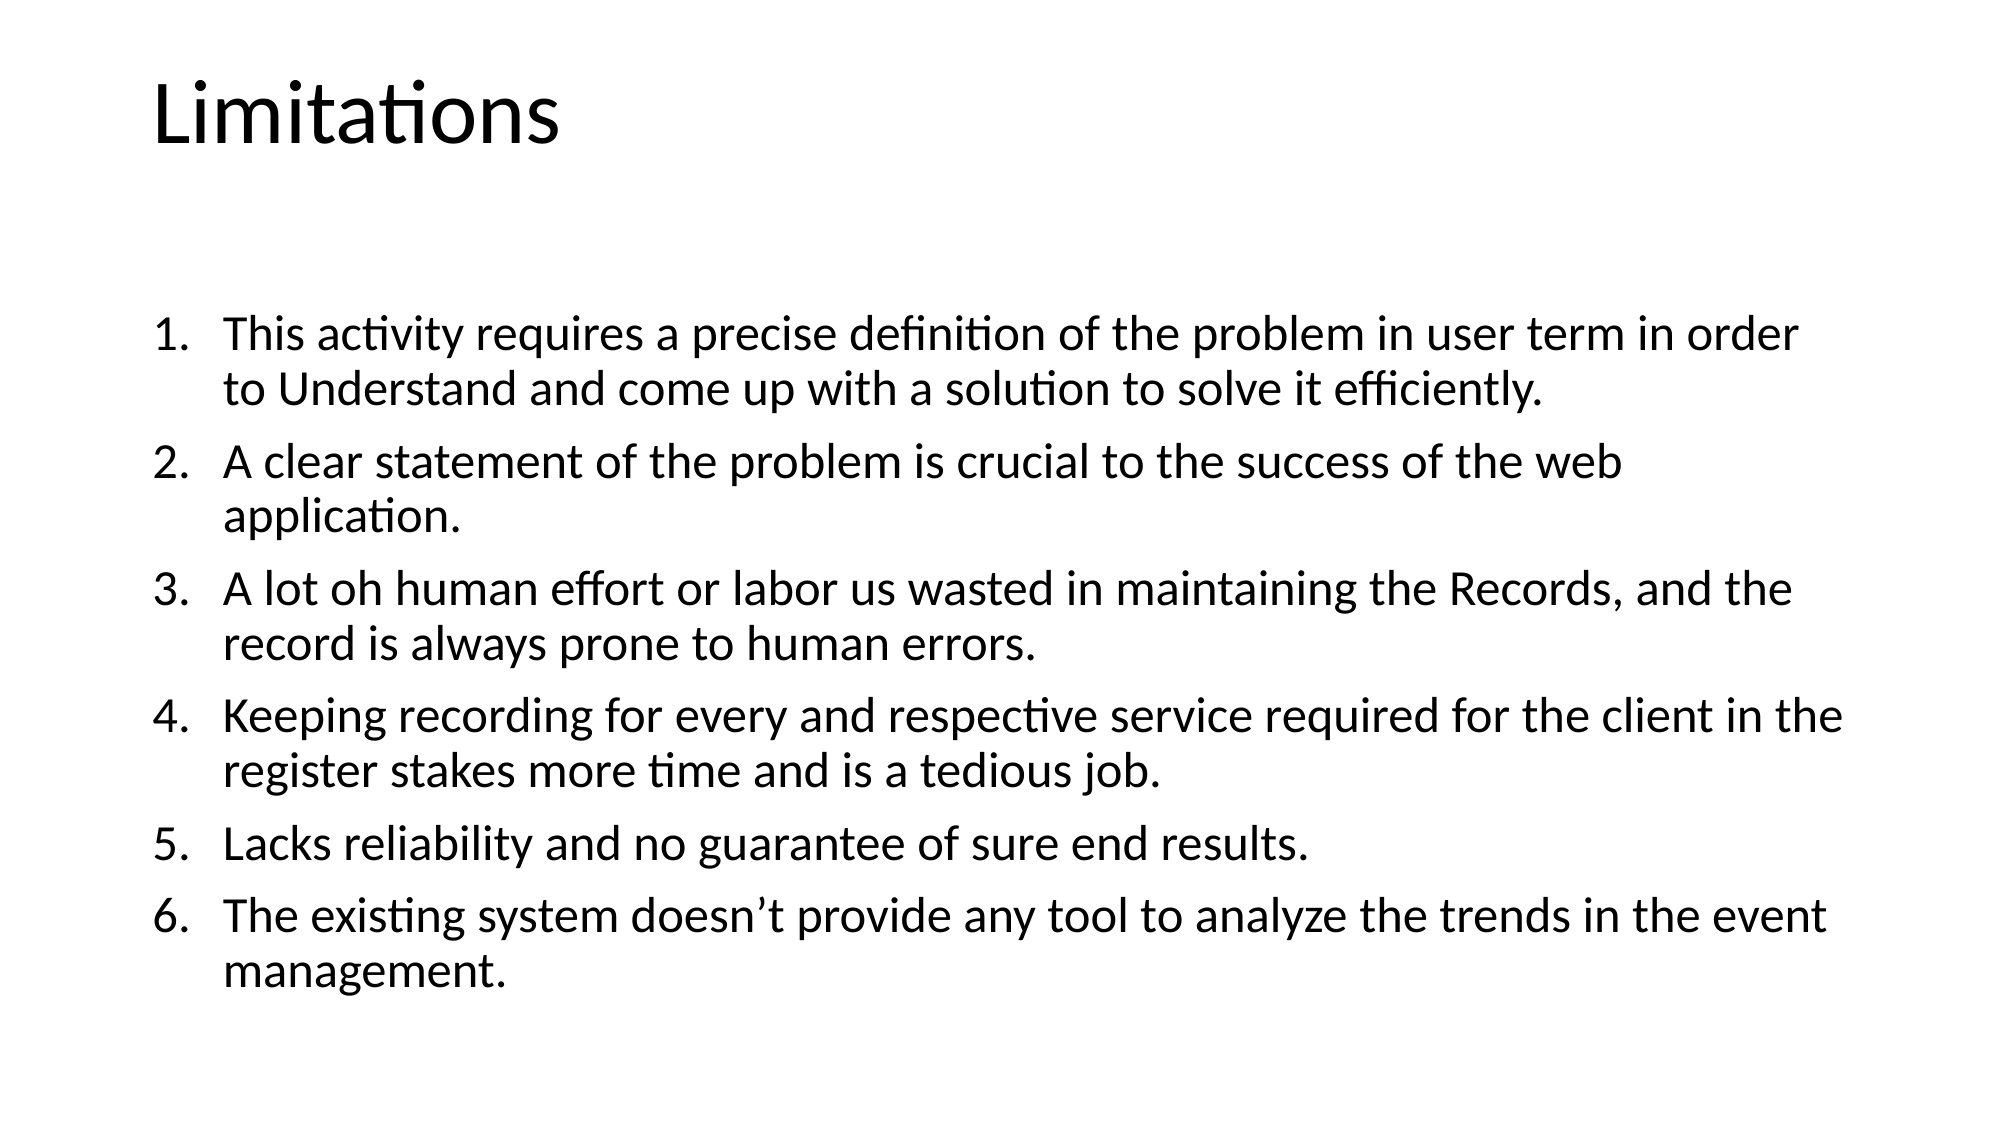

# Limitations
This activity requires a precise definition of the problem in user term in order to Understand and come up with a solution to solve it efficiently.
A clear statement of the problem is crucial to the success of the web application.
A lot oh human effort or labor us wasted in maintaining the Records, and the record is always prone to human errors.
Keeping recording for every and respective service required for the client in the register stakes more time and is a tedious job.
Lacks reliability and no guarantee of sure end results.
The existing system doesn’t provide any tool to analyze the trends in the event management.